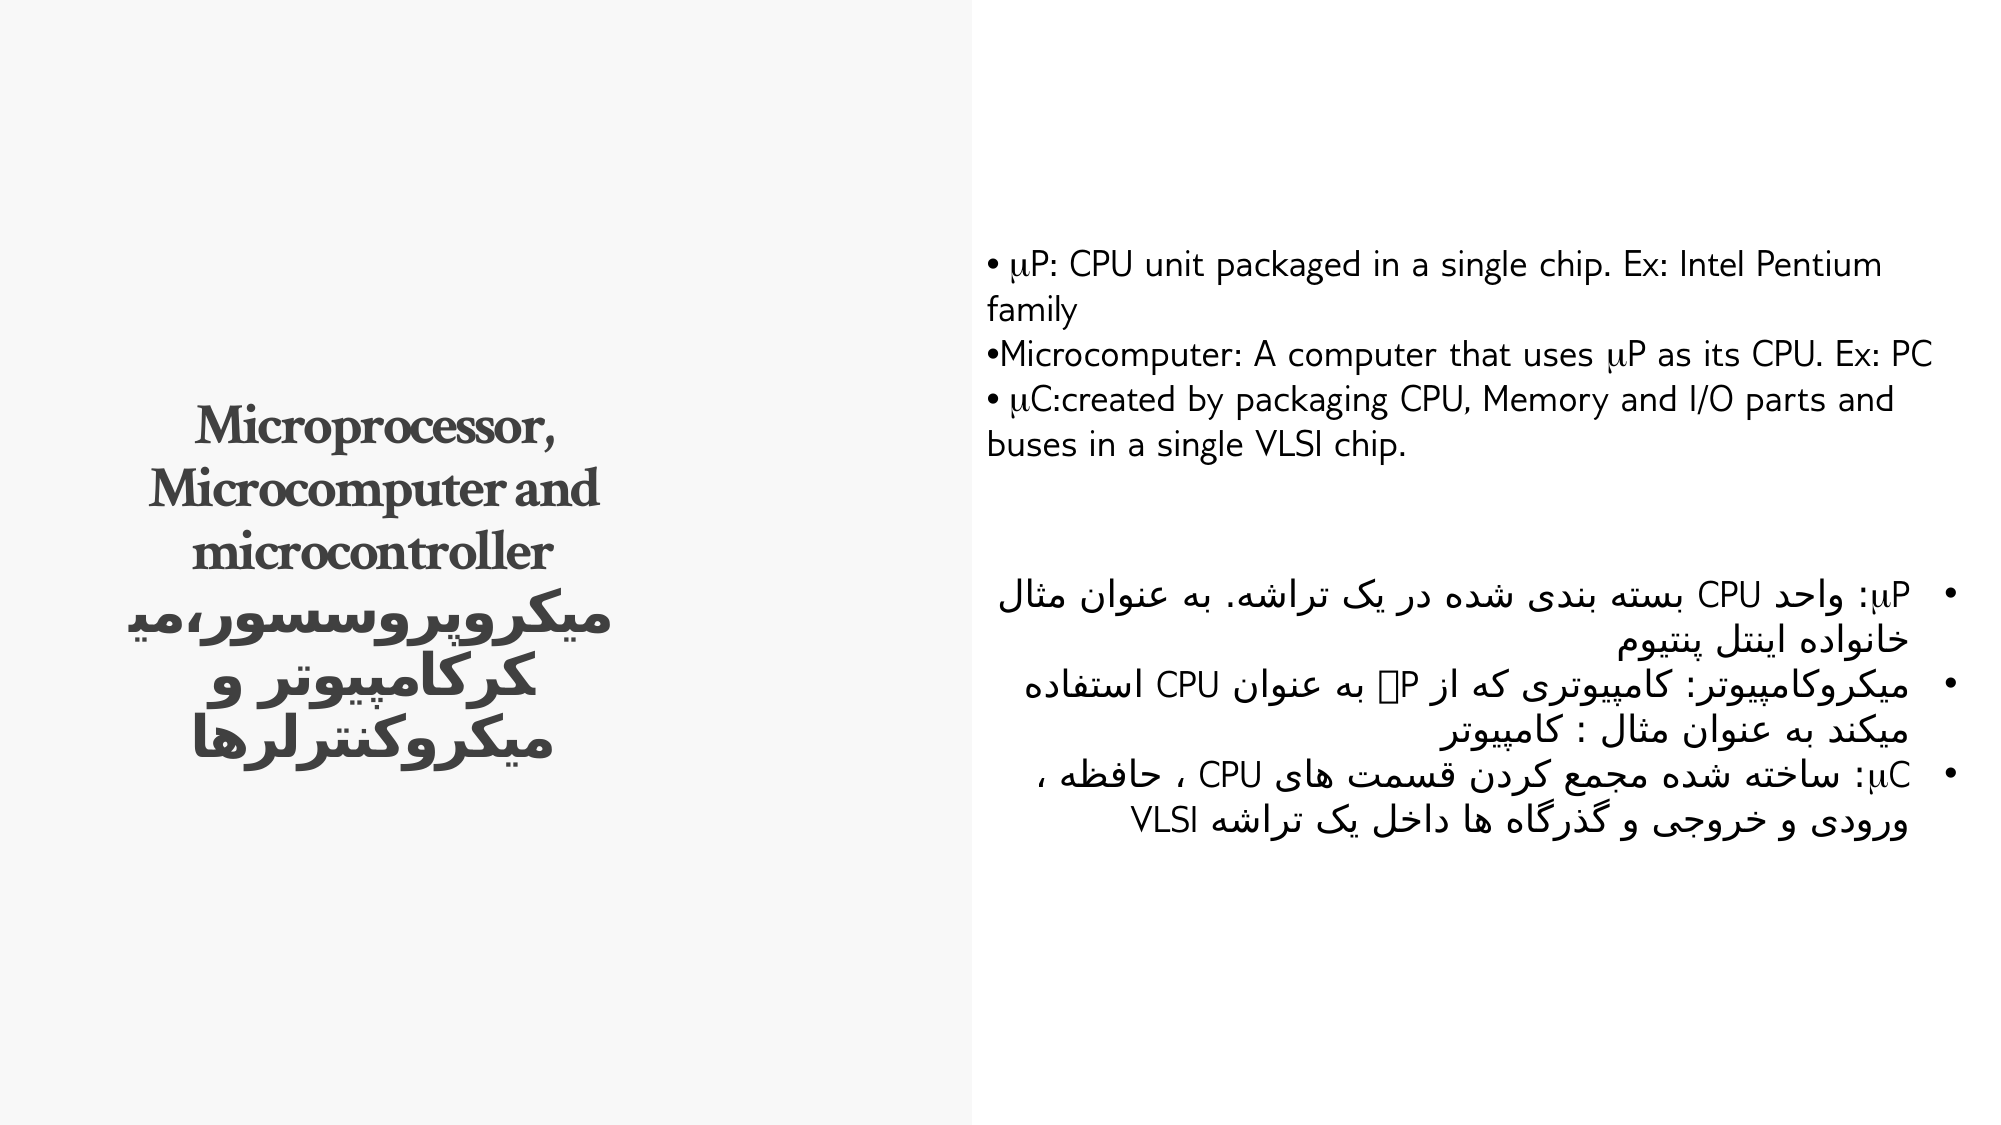

# Microprocessor, Microcomputer and microcontroller میکروپروسسور،میکرکامپیوتر و میکروکنترلرها

• μP: CPU unit packaged in a single chip. Ex: Intel Pentium family
•Microcomputer: A computer that uses μP as its CPU. Ex: PC
• μC:created by packaging CPU, Memory and I/O parts and buses in a single VLSI chip.
μP: واحد CPU بسته بندی شده در یک تراشه. به عنوان مثال خانواده اینتل پنتیوم
میکروکامپیوتر: کامپیوتری که از μP به عنوان CPU استفاده میکند به عنوان مثال : کامپیوتر
μC: ساخته شده مجمع کردن قسمت های CPU ، حافظه ، ورودی و خروجی و گذرگاه ها داخل یک تراشه VLSI